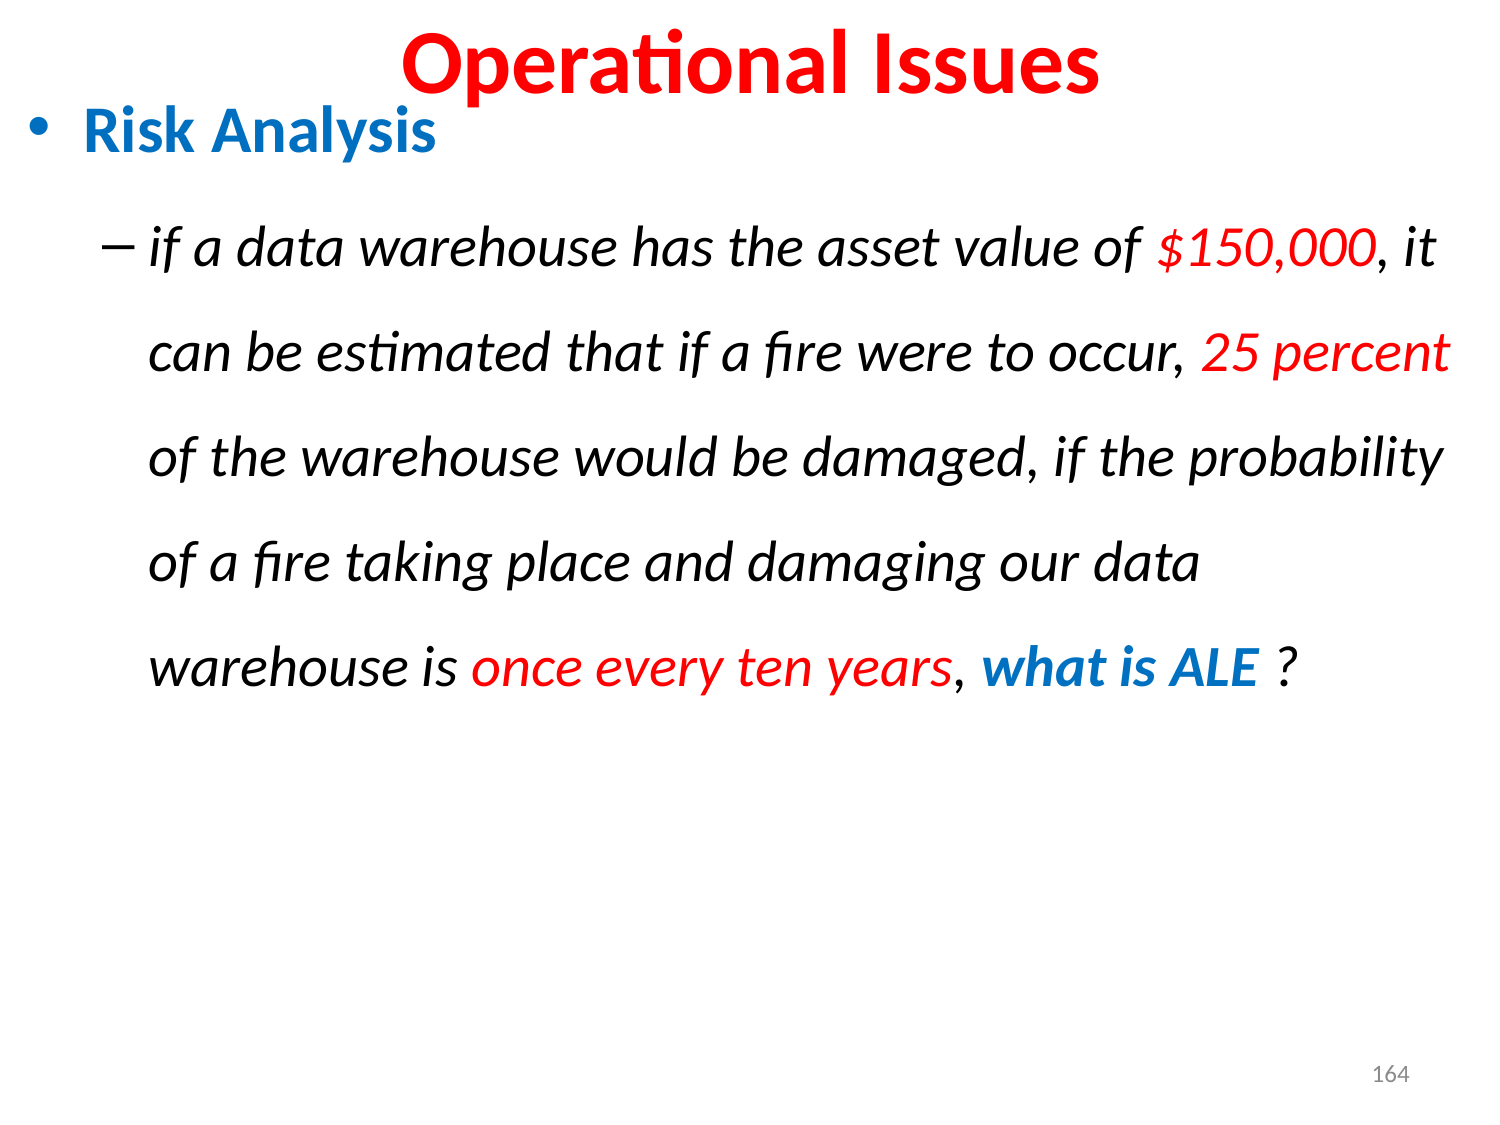

Operational Issues
Risk Analysis
if a data warehouse has the asset value of $150,000, it can be estimated that if a fire were to occur, 25 percent of the warehouse would be damaged, if the probability of a fire taking place and damaging our data warehouse is once every ten years, what is ALE ?
164